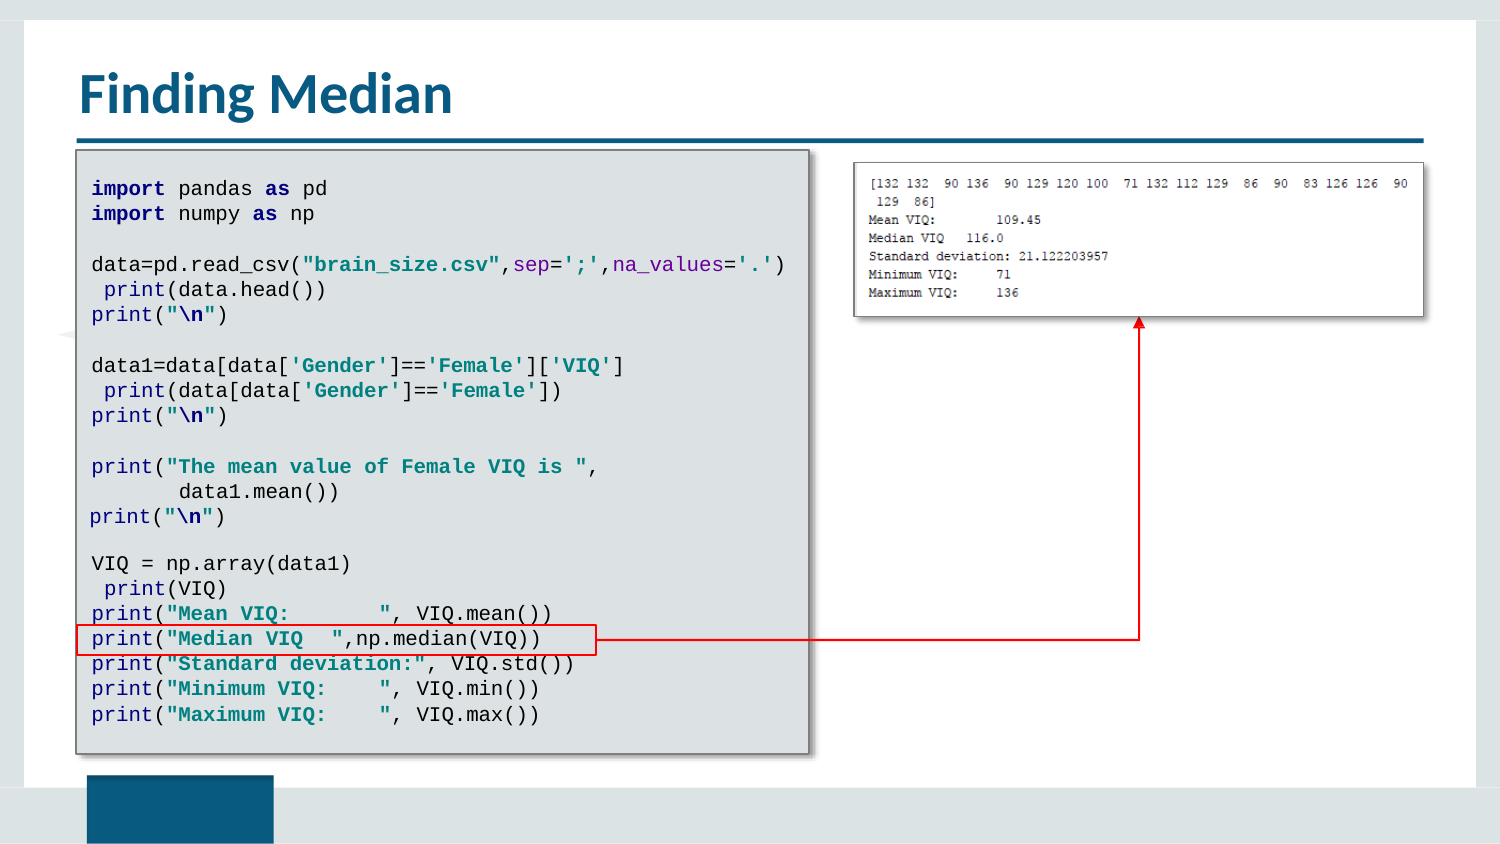

# Finding Median

import pandas as pd
import numpy as np

data=pd.read_csv("brain_size.csv",sep=';',na_values='.')  print(data.head())
print("\n")

data1=data[data['Gender']=='Female']['VIQ']  print(data[data['Gender']=='Female'])  print("\n")

print("The mean value of Female VIQ is ",  data1.mean())
print("\n")

VIQ = np.array(data1)  print(VIQ)  print("Mean VIQ:
", VIQ.mean())
print("Median VIQ	",np.median(VIQ))  print("Standard deviation:", VIQ.std())

print("Minimum VIQ:
print("Maximum VIQ:
", VIQ.min())
", VIQ.max())